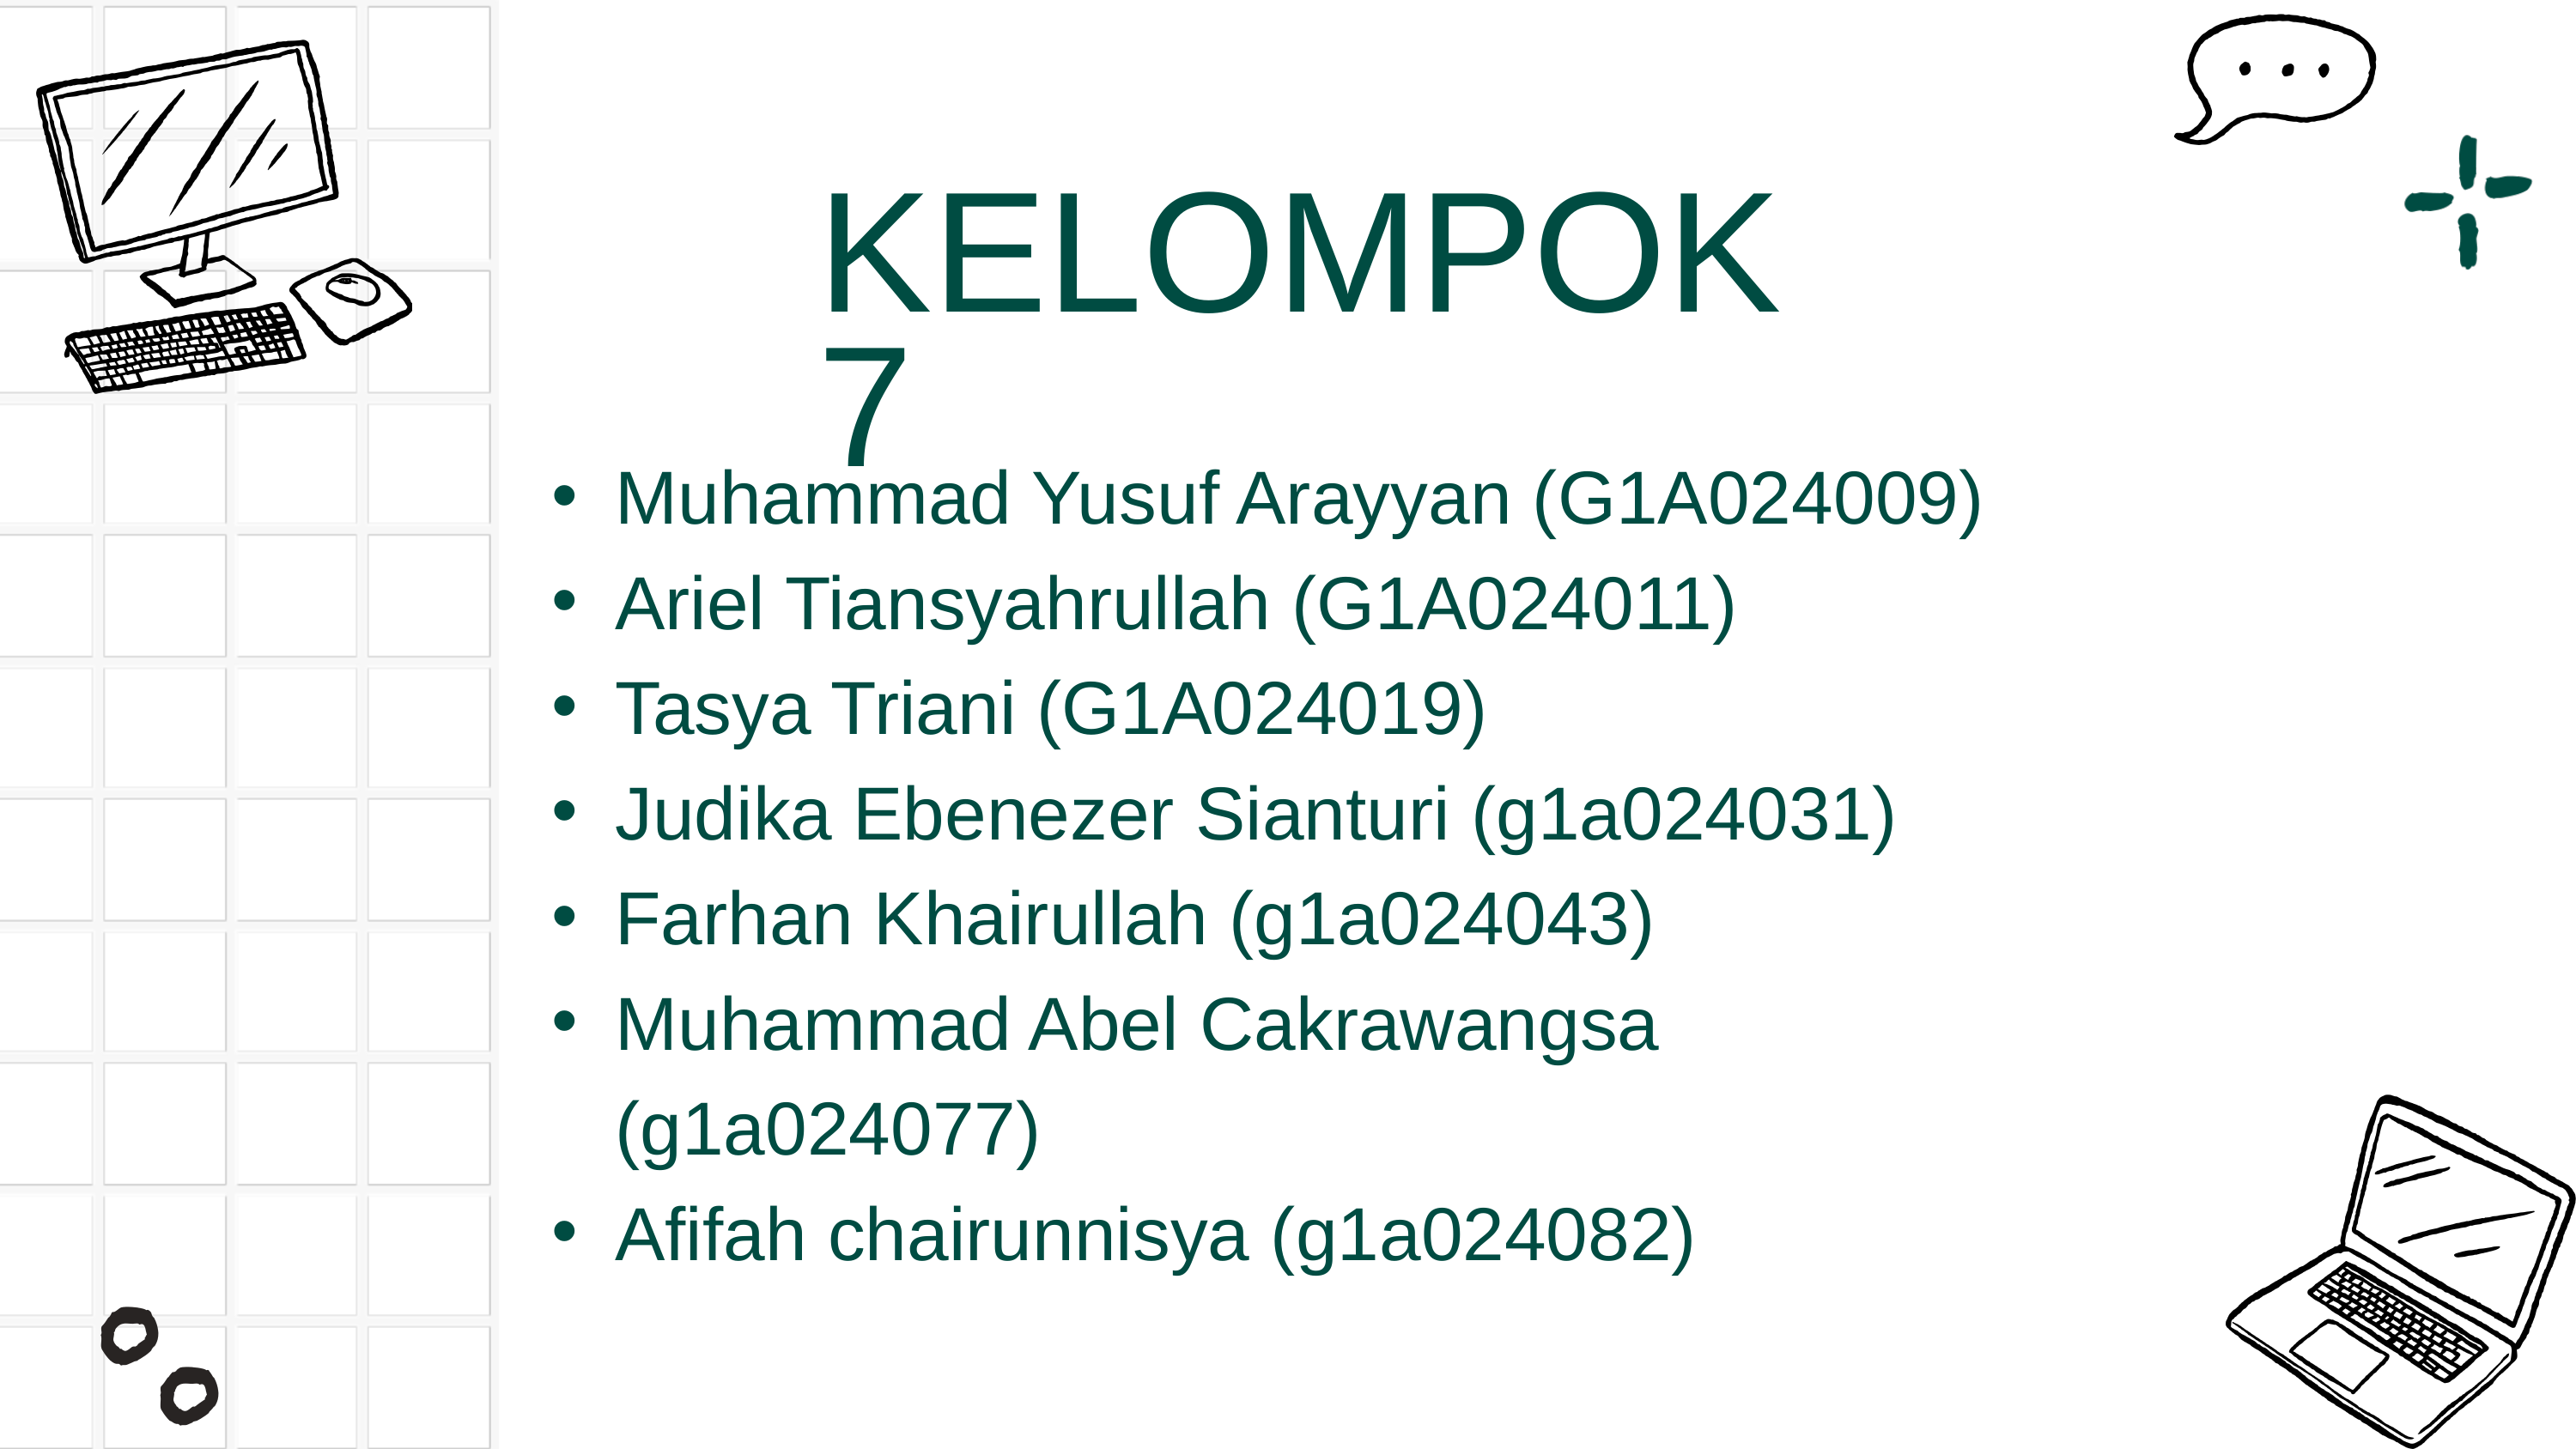

KELOMPOK 7
Muhammad Yusuf Arayyan (G1A024009)
Ariel Tiansyahrullah (G1A024011)
Tasya Triani (G1A024019)
Judika Ebenezer Sianturi (g1a024031)
Farhan Khairullah (g1a024043)
Muhammad Abel Cakrawangsa (g1a024077)
Afifah chairunnisya (g1a024082)